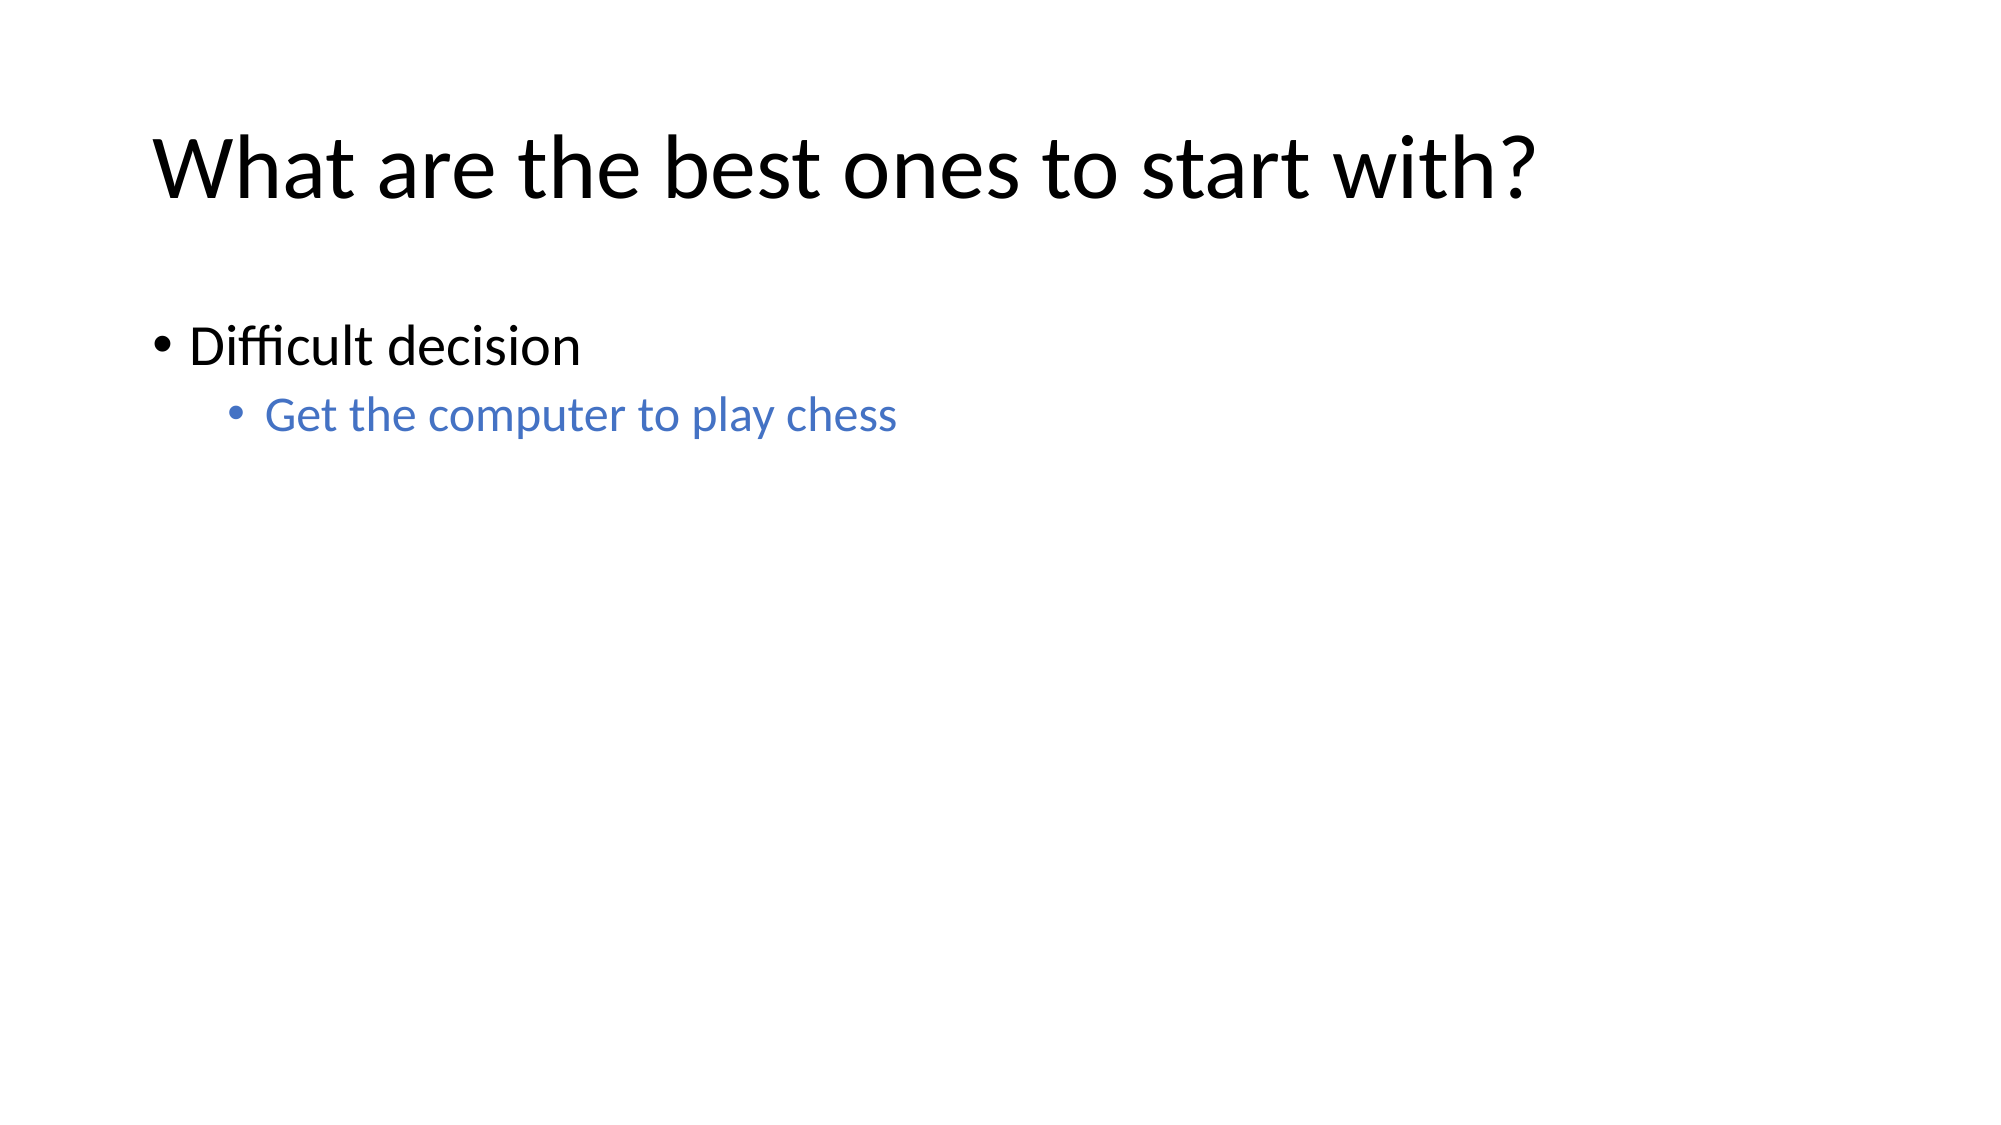

# What are the best ones to start with?
Difficult decision
Get the computer to play chess